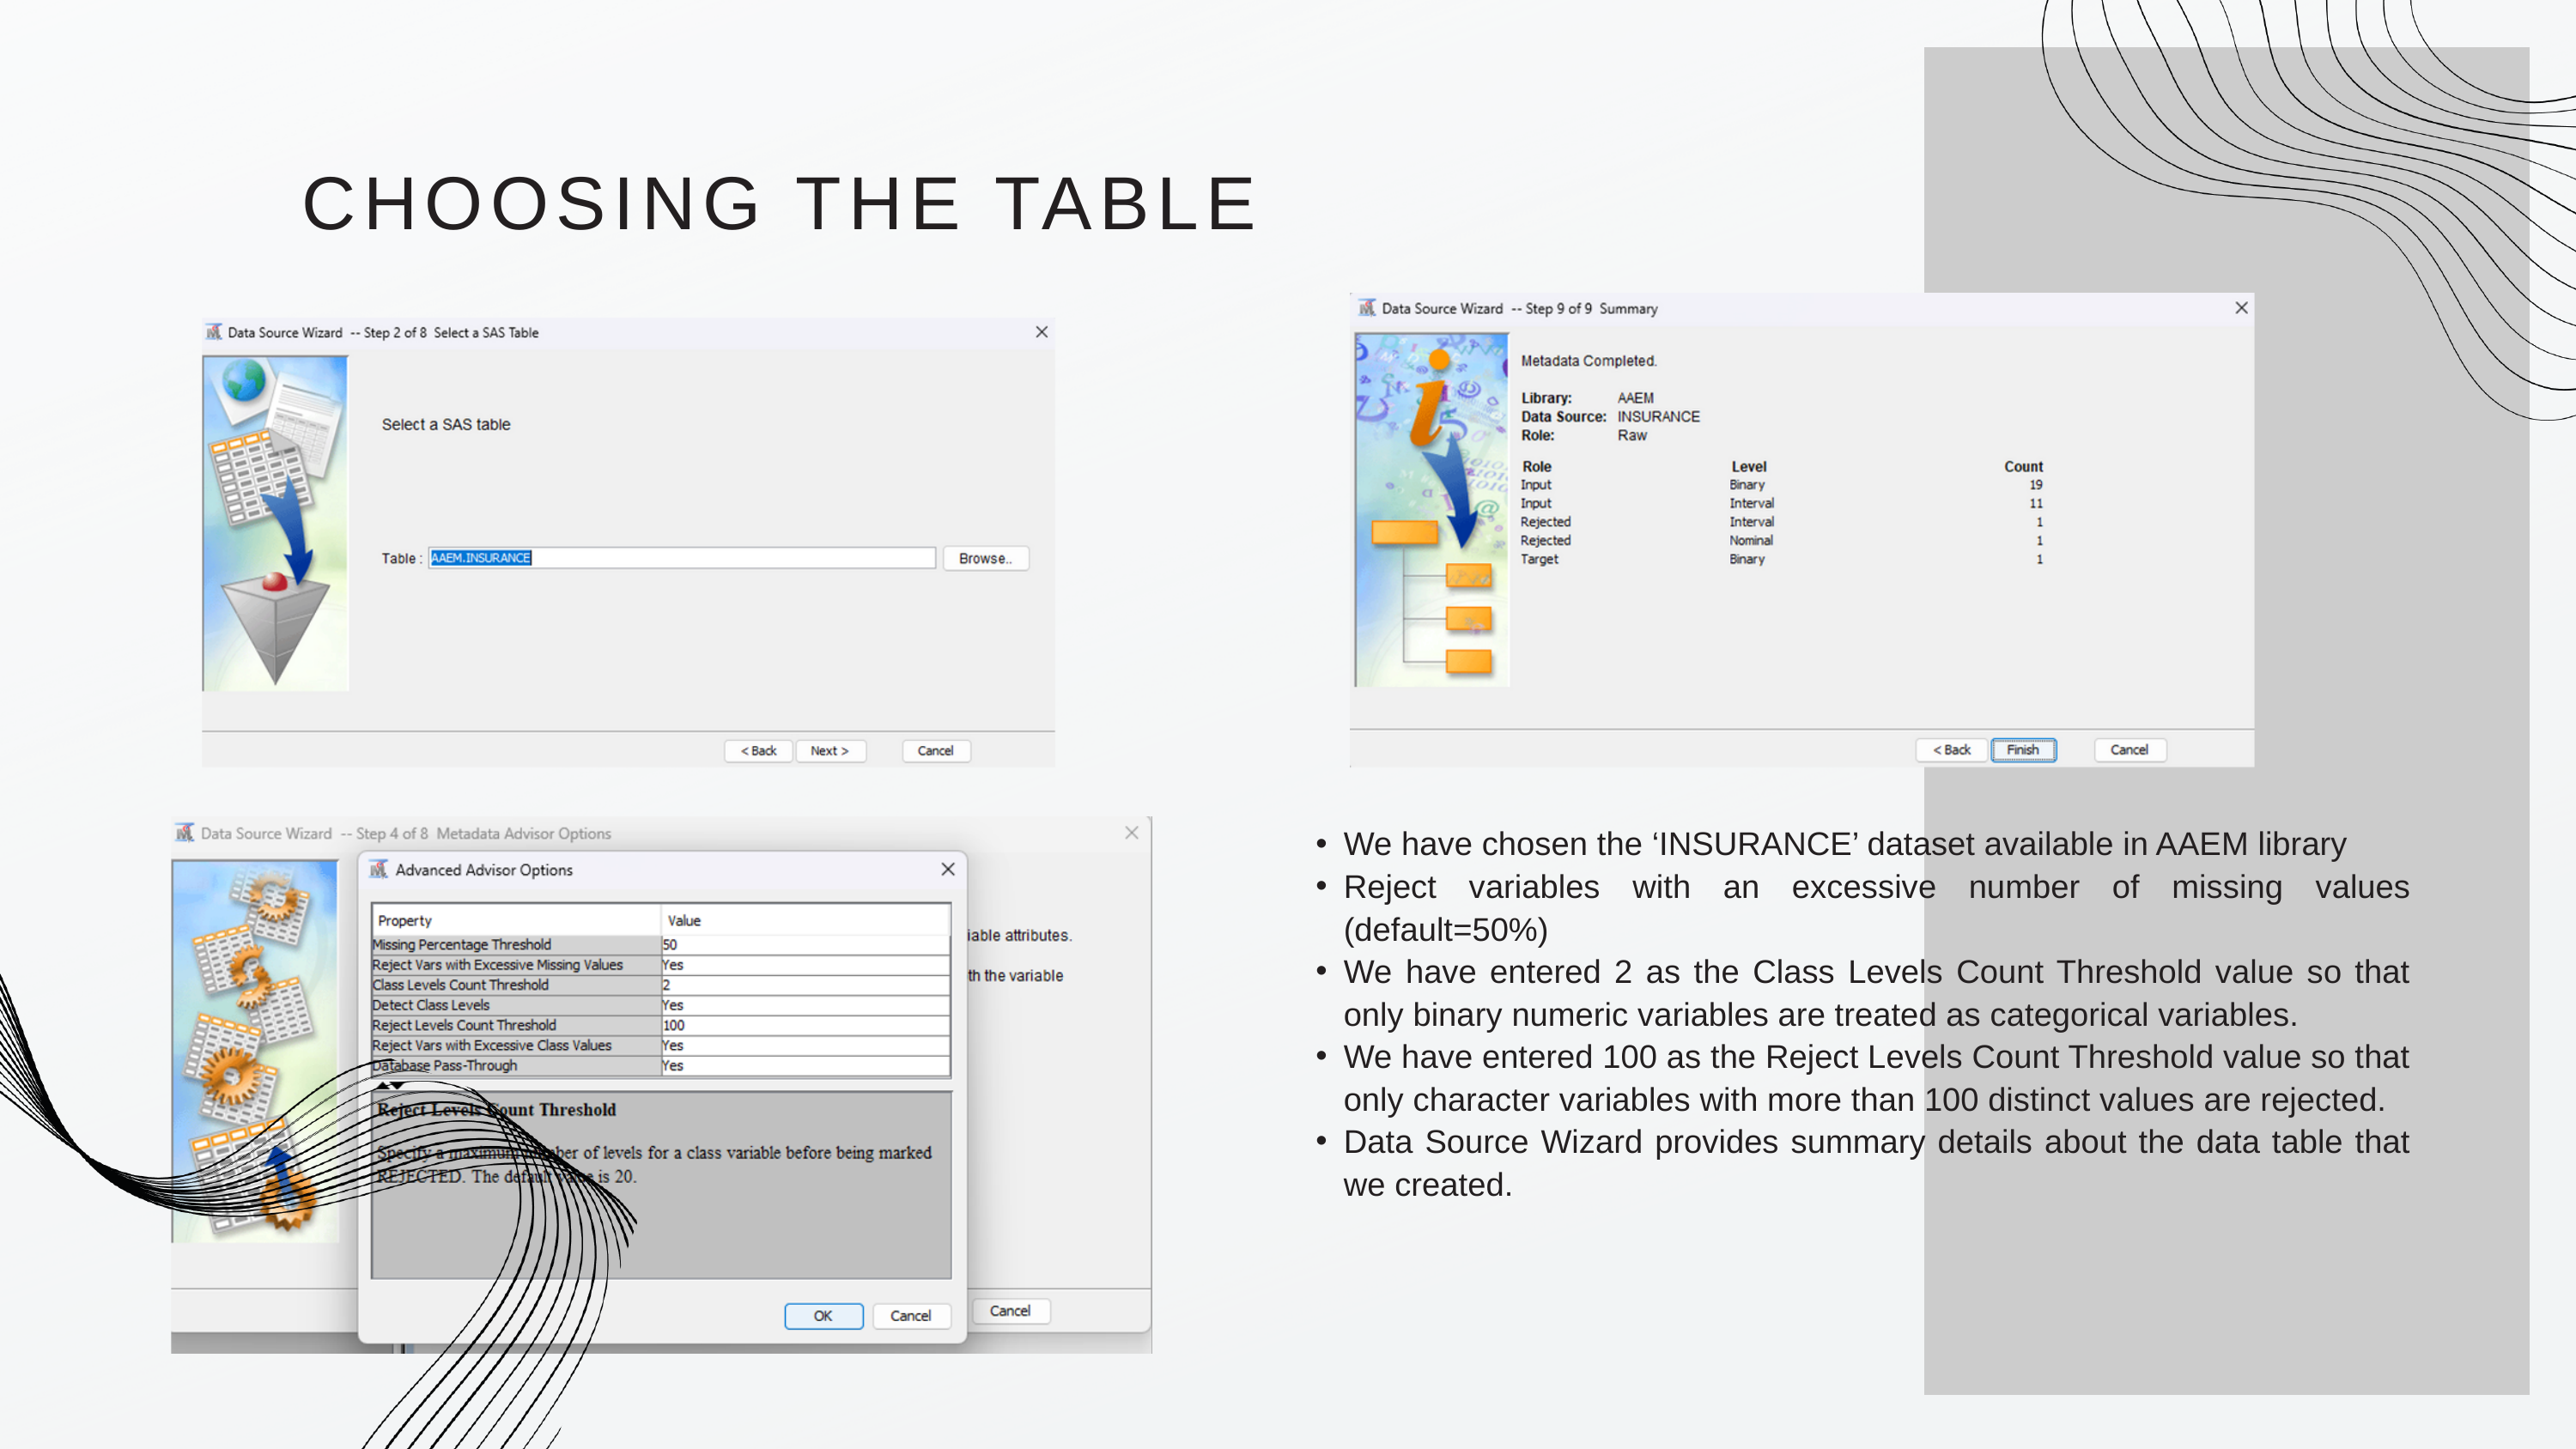

CHOOSING THE TABLE

We have chosen the ‘INSURANCE’ dataset available in AAEM library
Reject variables with an excessive number of missing values (default=50%)
We have entered 2 as the Class Levels Count Threshold value so that only binary numeric variables are treated as categorical variables.
We have entered 100 as the Reject Levels Count Threshold value so that only character variables with more than 100 distinct values are rejected.
Data Source Wizard provides summary details about the data table that we created.